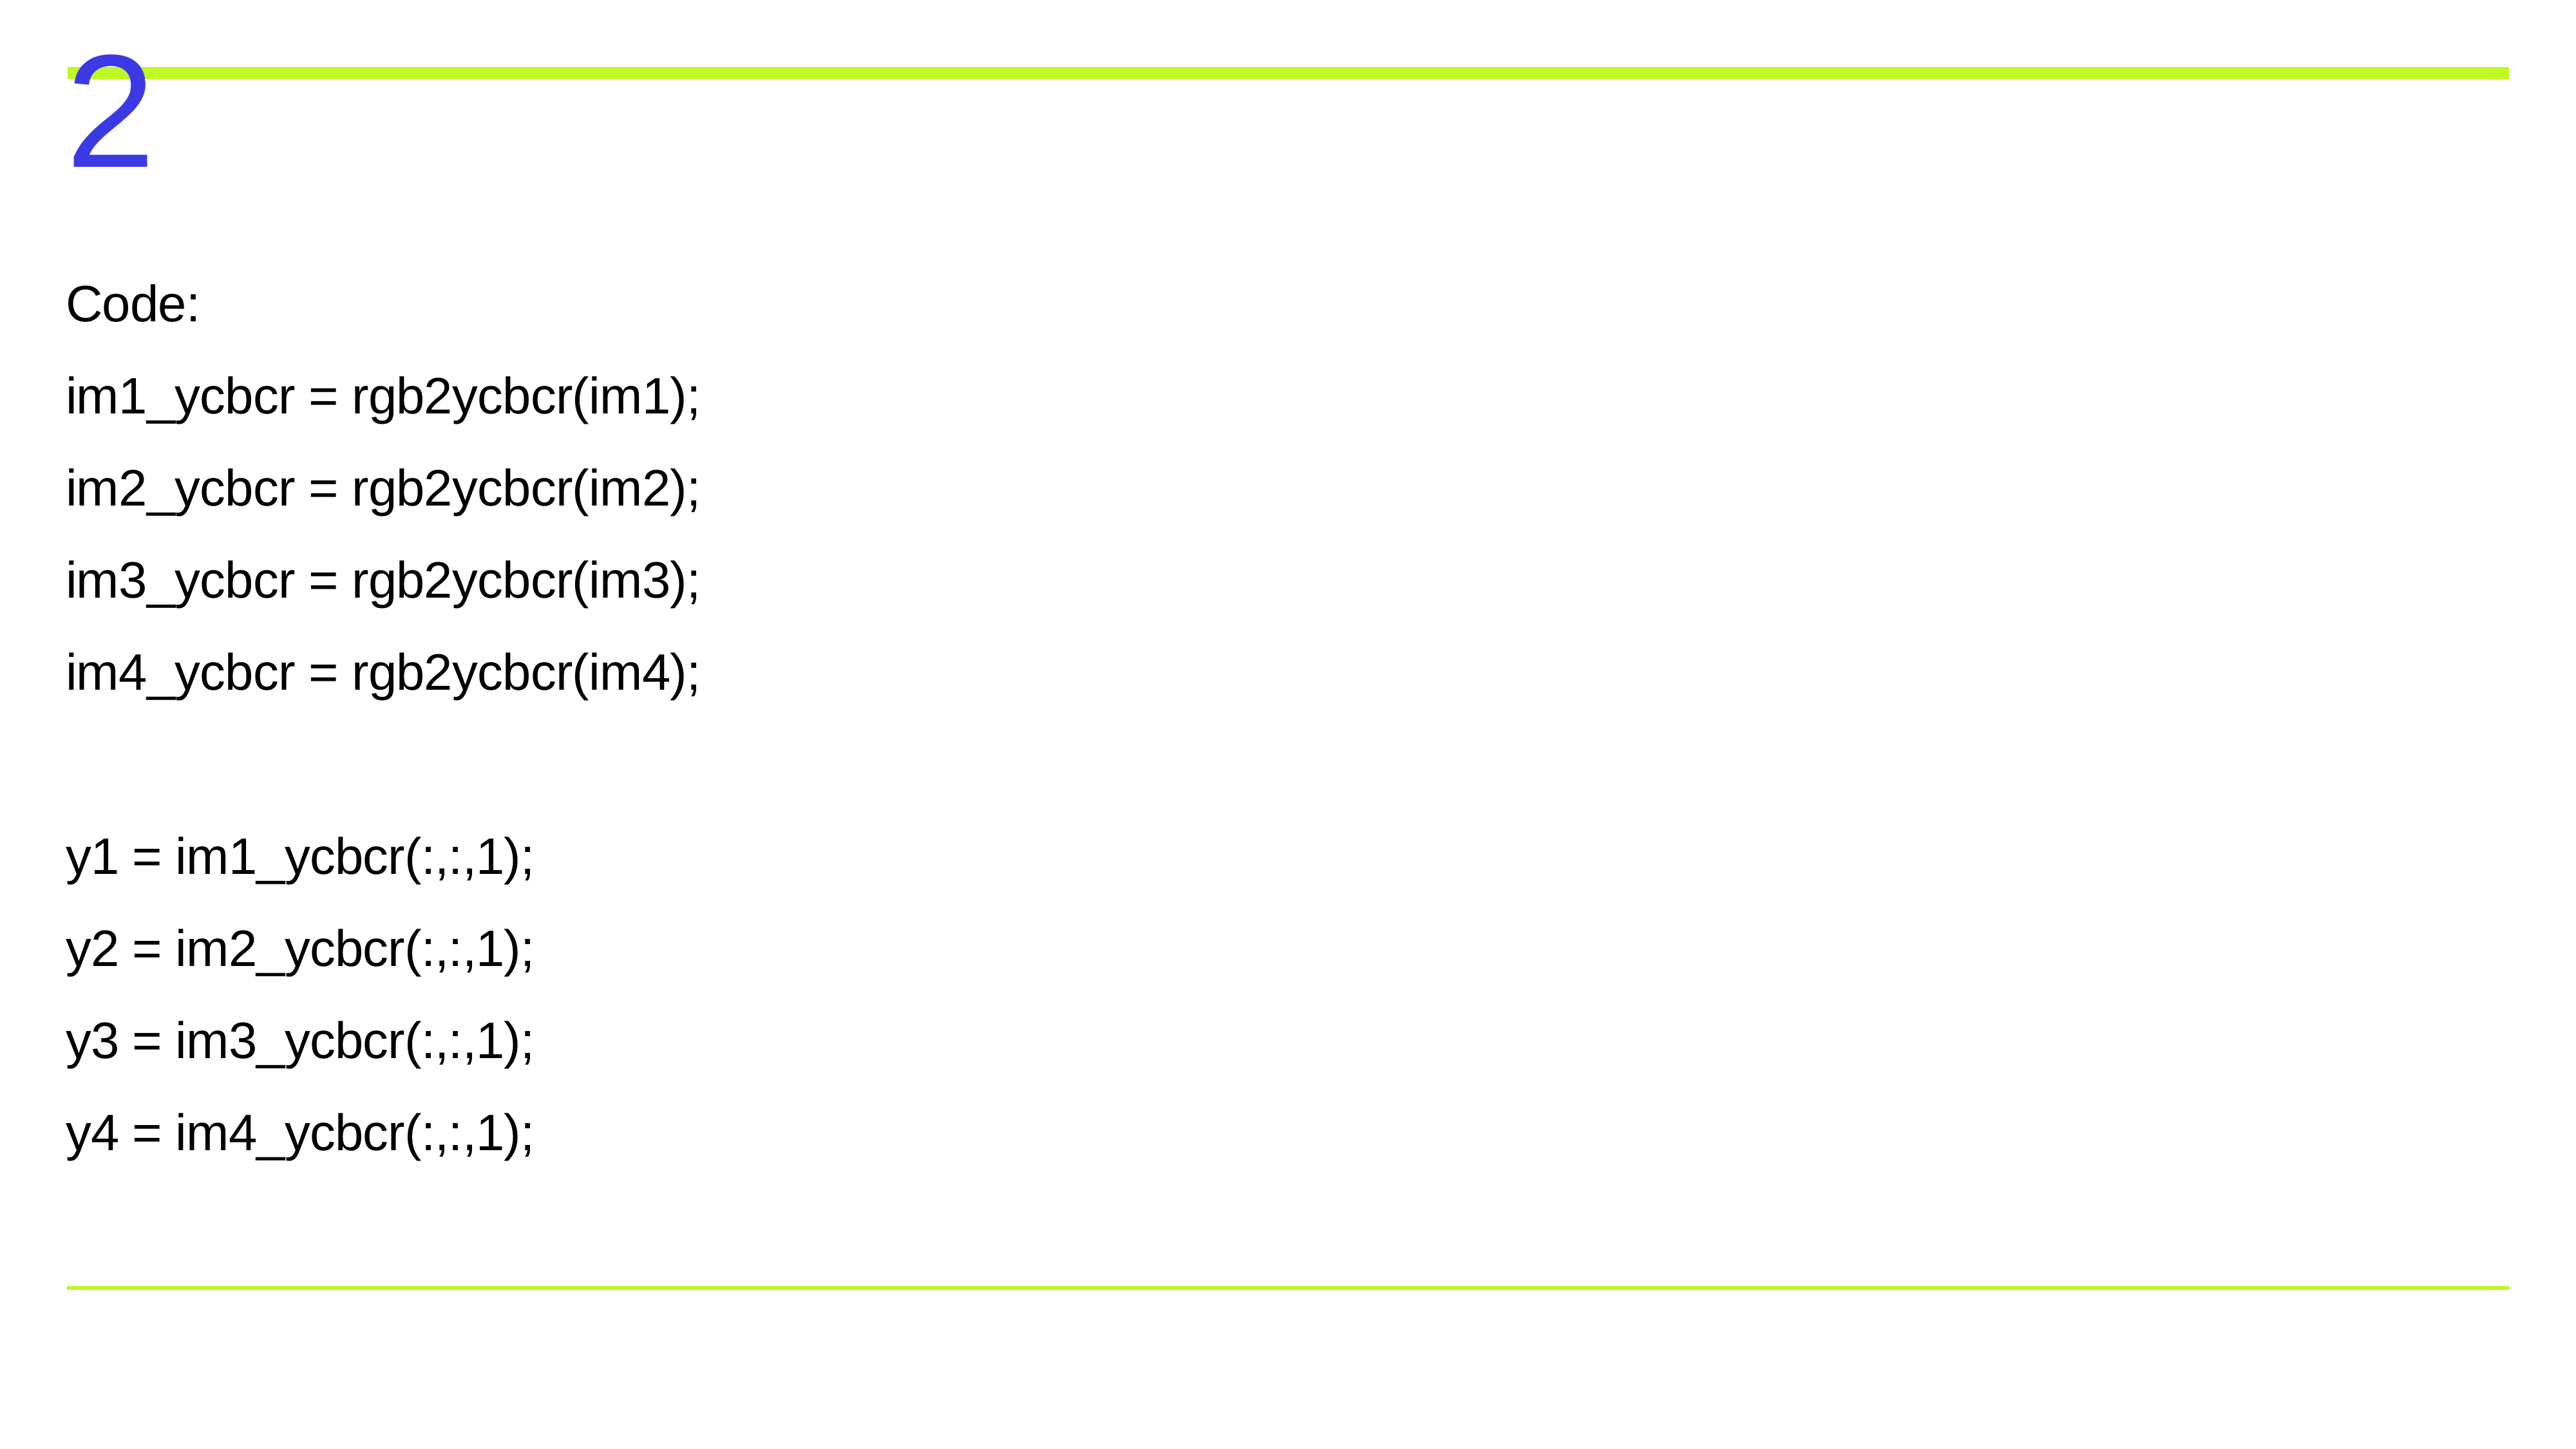

# 2
Code:
im1_ycbcr = rgb2ycbcr(im1);
im2_ycbcr = rgb2ycbcr(im2);
im3_ycbcr = rgb2ycbcr(im3);
im4_ycbcr = rgb2ycbcr(im4);

y1 = im1_ycbcr(:,:,1);
y2 = im2_ycbcr(:,:,1);
y3 = im3_ycbcr(:,:,1);
y4 = im4_ycbcr(:,:,1);